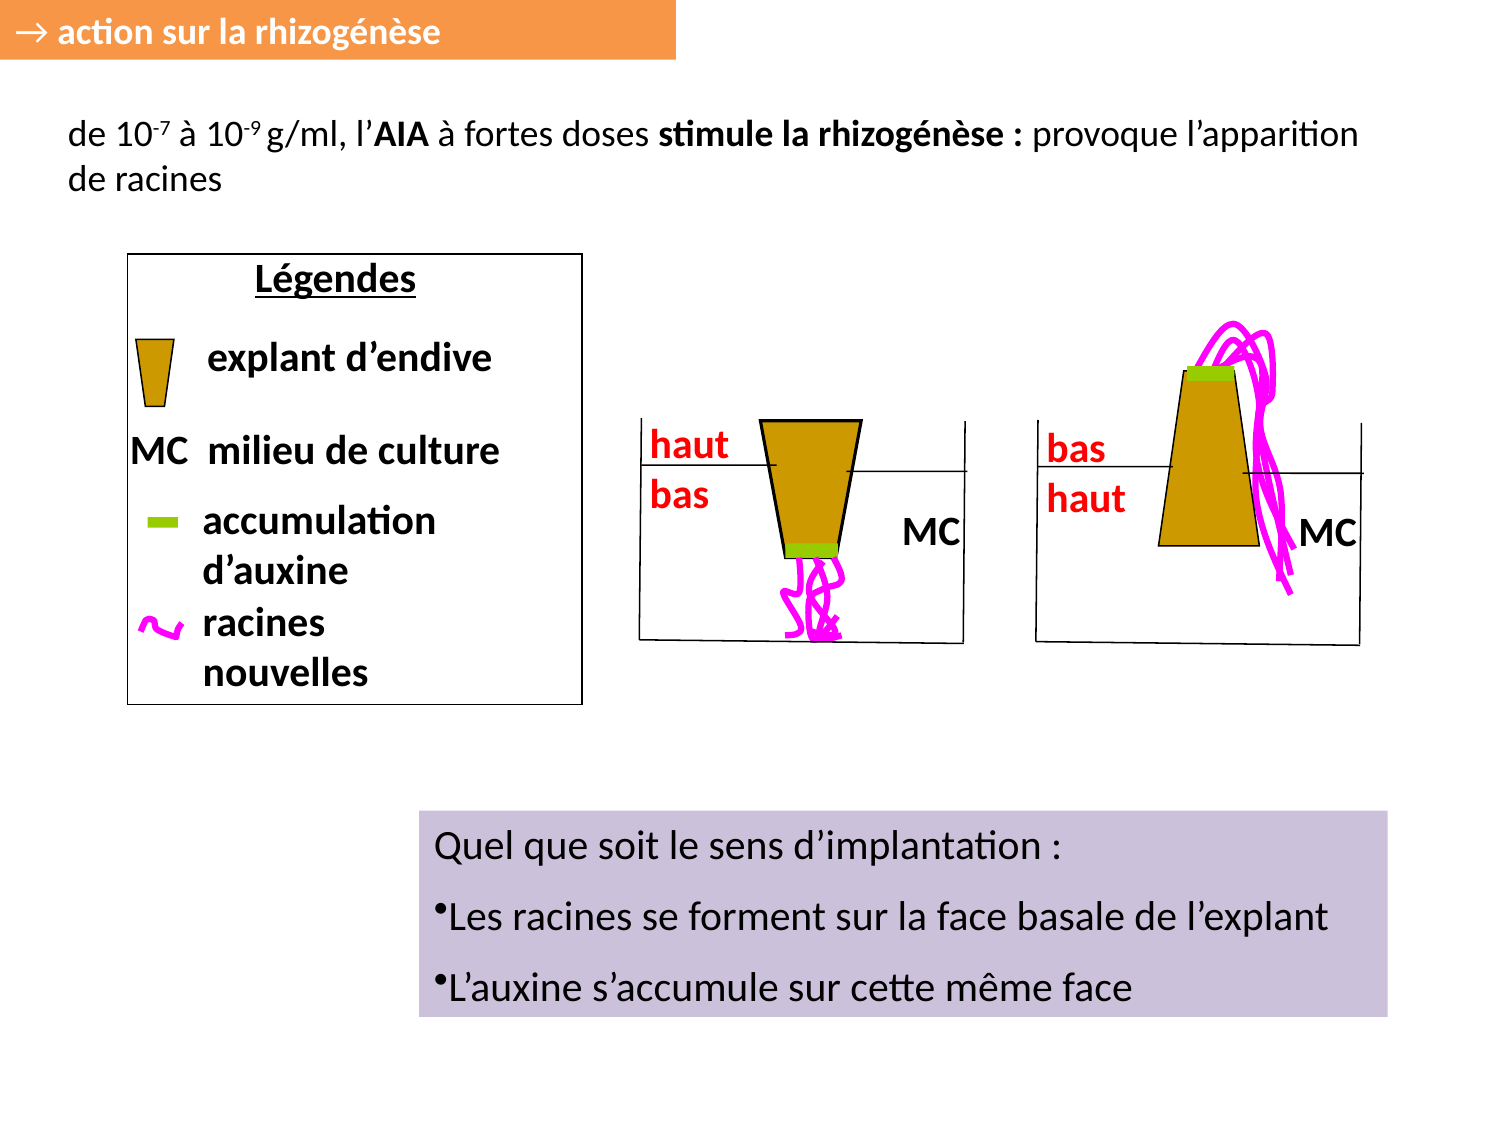

→ action sur la rhizogénèse
de 10-7 à 10-9 g/ml, l’AIA à fortes doses stimule la rhizogénèse : provoque l’apparition de racines
Légendes

 explant d’endive

MC  milieu de culture

bas haut

haut
bas

MC

MC

accumulation d’auxine

racines nouvelles

Quel que soit le sens d’implantation :
Les racines se forment sur la face basale de l’explant
L’auxine s’accumule sur cette même face